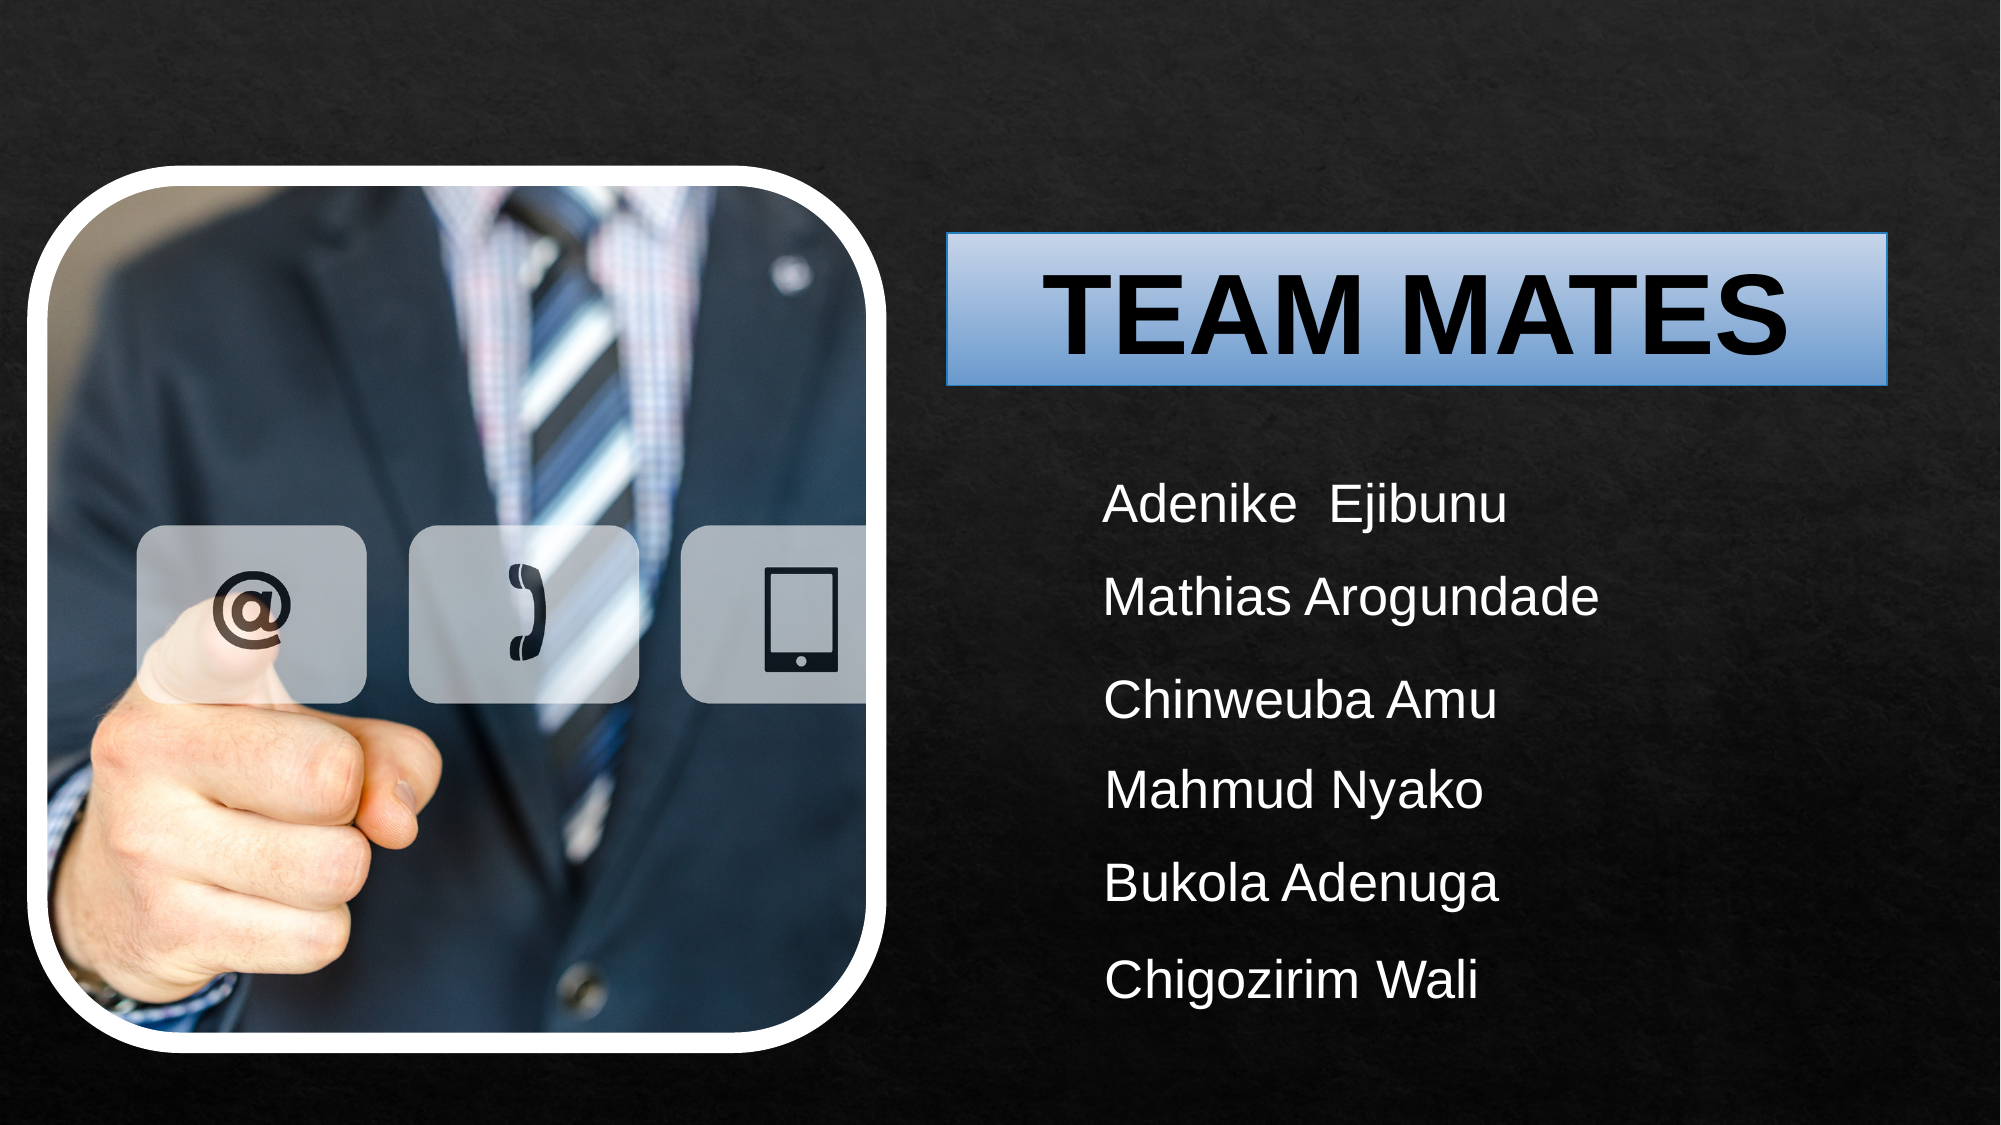

TEAM MATES
Adenike  Ejibunu

Mathias Arogundade
Chinweuba Amu
Mahmud Nyako
Bukola Adenuga
Chigozirim Wali